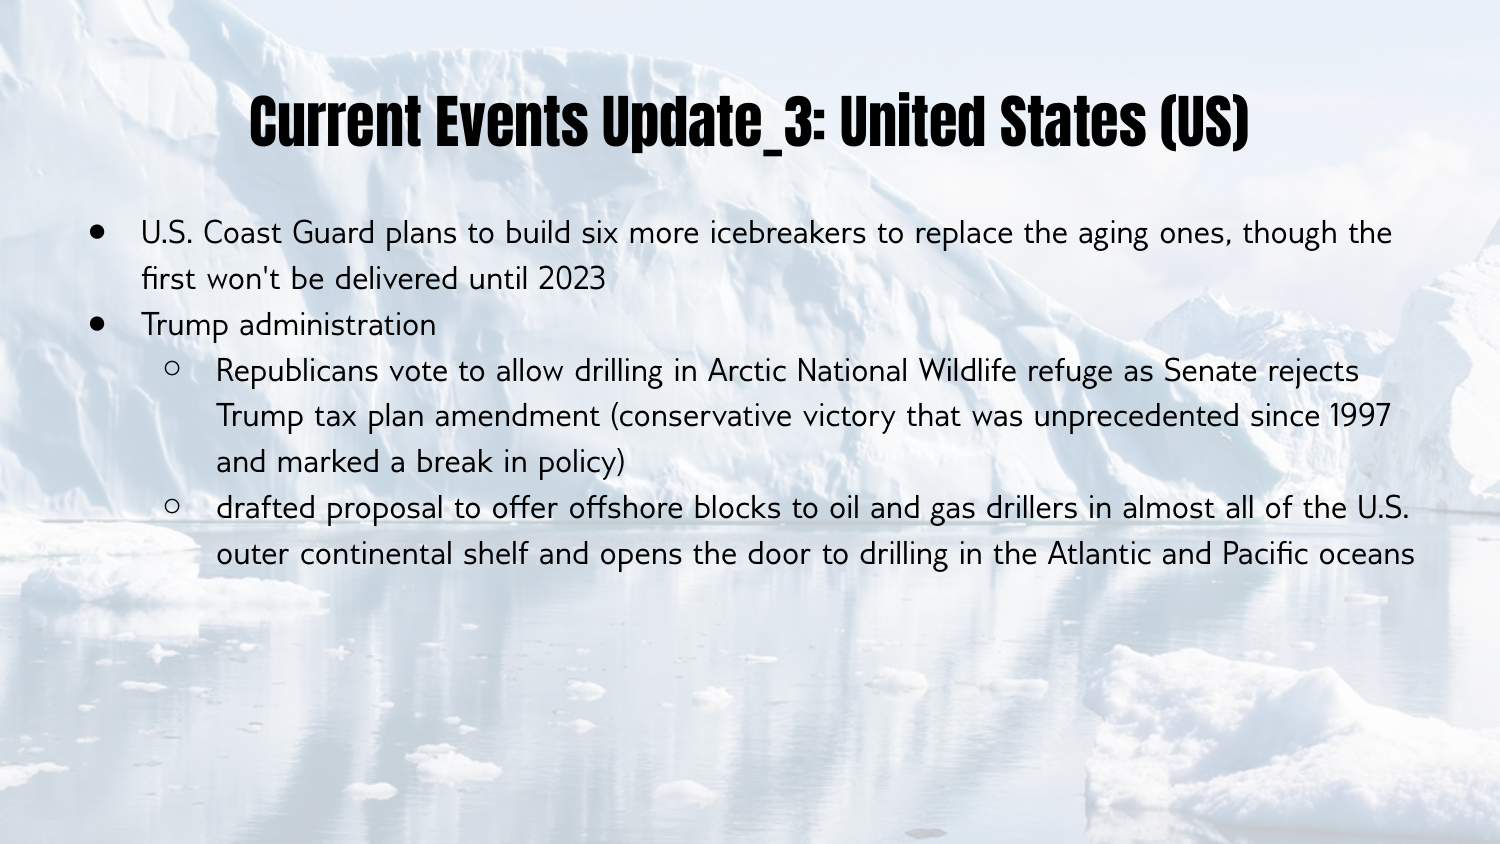

# Current Events Update_3: United States (US)
U.S. Coast Guard plans to build six more icebreakers to replace the aging ones, though the first won't be delivered until 2023
Trump administration
Republicans vote to allow drilling in Arctic National Wildlife refuge as Senate rejects Trump tax plan amendment (conservative victory that was unprecedented since 1997 and marked a break in policy)
drafted proposal to offer offshore blocks to oil and gas drillers in almost all of the U.S. outer continental shelf and opens the door to drilling in the Atlantic and Pacific oceans